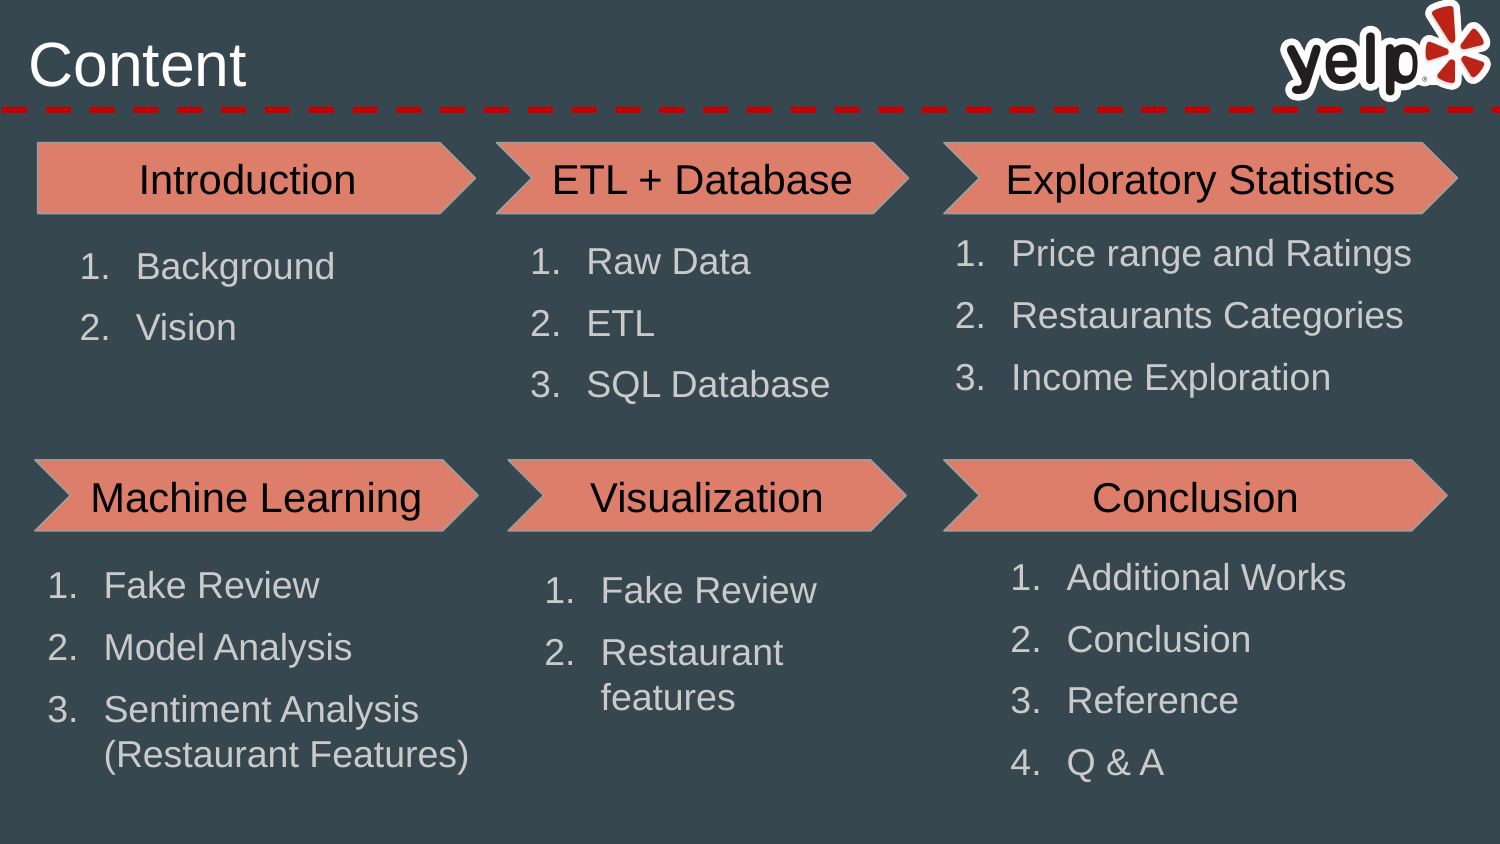

# Content
Introduction
ETL + Database
Exploratory Statistics
Background
Vision

Price range and Ratings
Restaurants Categories
Income Exploration
Raw Data
ETL
SQL Database
Machine Learning
Visualization
Conclusion
Fake Review
Model Analysis
Sentiment Analysis (Restaurant Features)
Fake Review
Restaurant features
Additional Works
Conclusion
Reference
Q & A